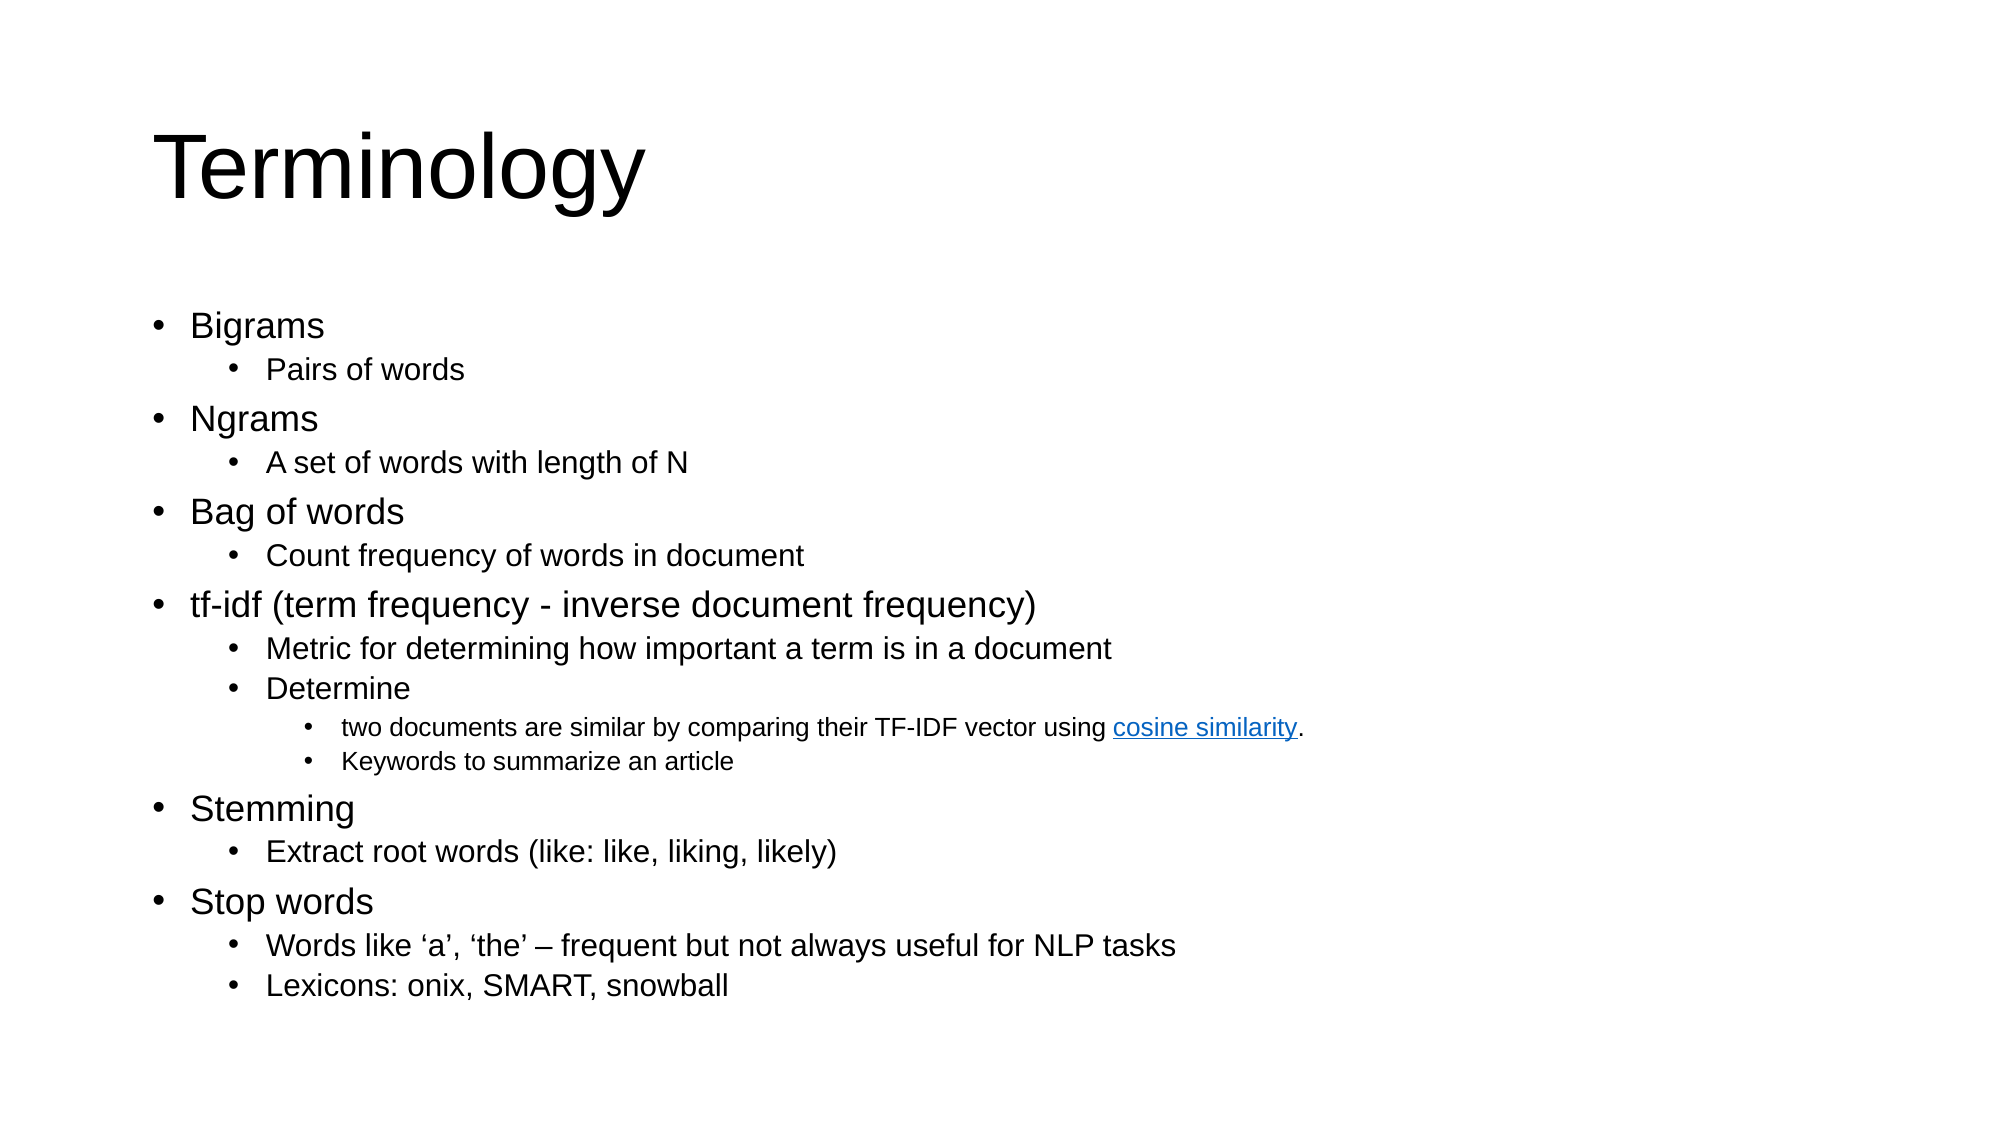

# Terminology
Bigrams
Pairs of words
Ngrams
A set of words with length of N
Bag of words
Count frequency of words in document
tf-idf (term frequency - inverse document frequency)
Metric for determining how important a term is in a document
Determine
two documents are similar by comparing their TF-IDF vector using cosine similarity.
Keywords to summarize an article
Stemming
Extract root words (like: like, liking, likely)
Stop words
Words like ‘a’, ‘the’ – frequent but not always useful for NLP tasks
Lexicons: onix, SMART, snowball